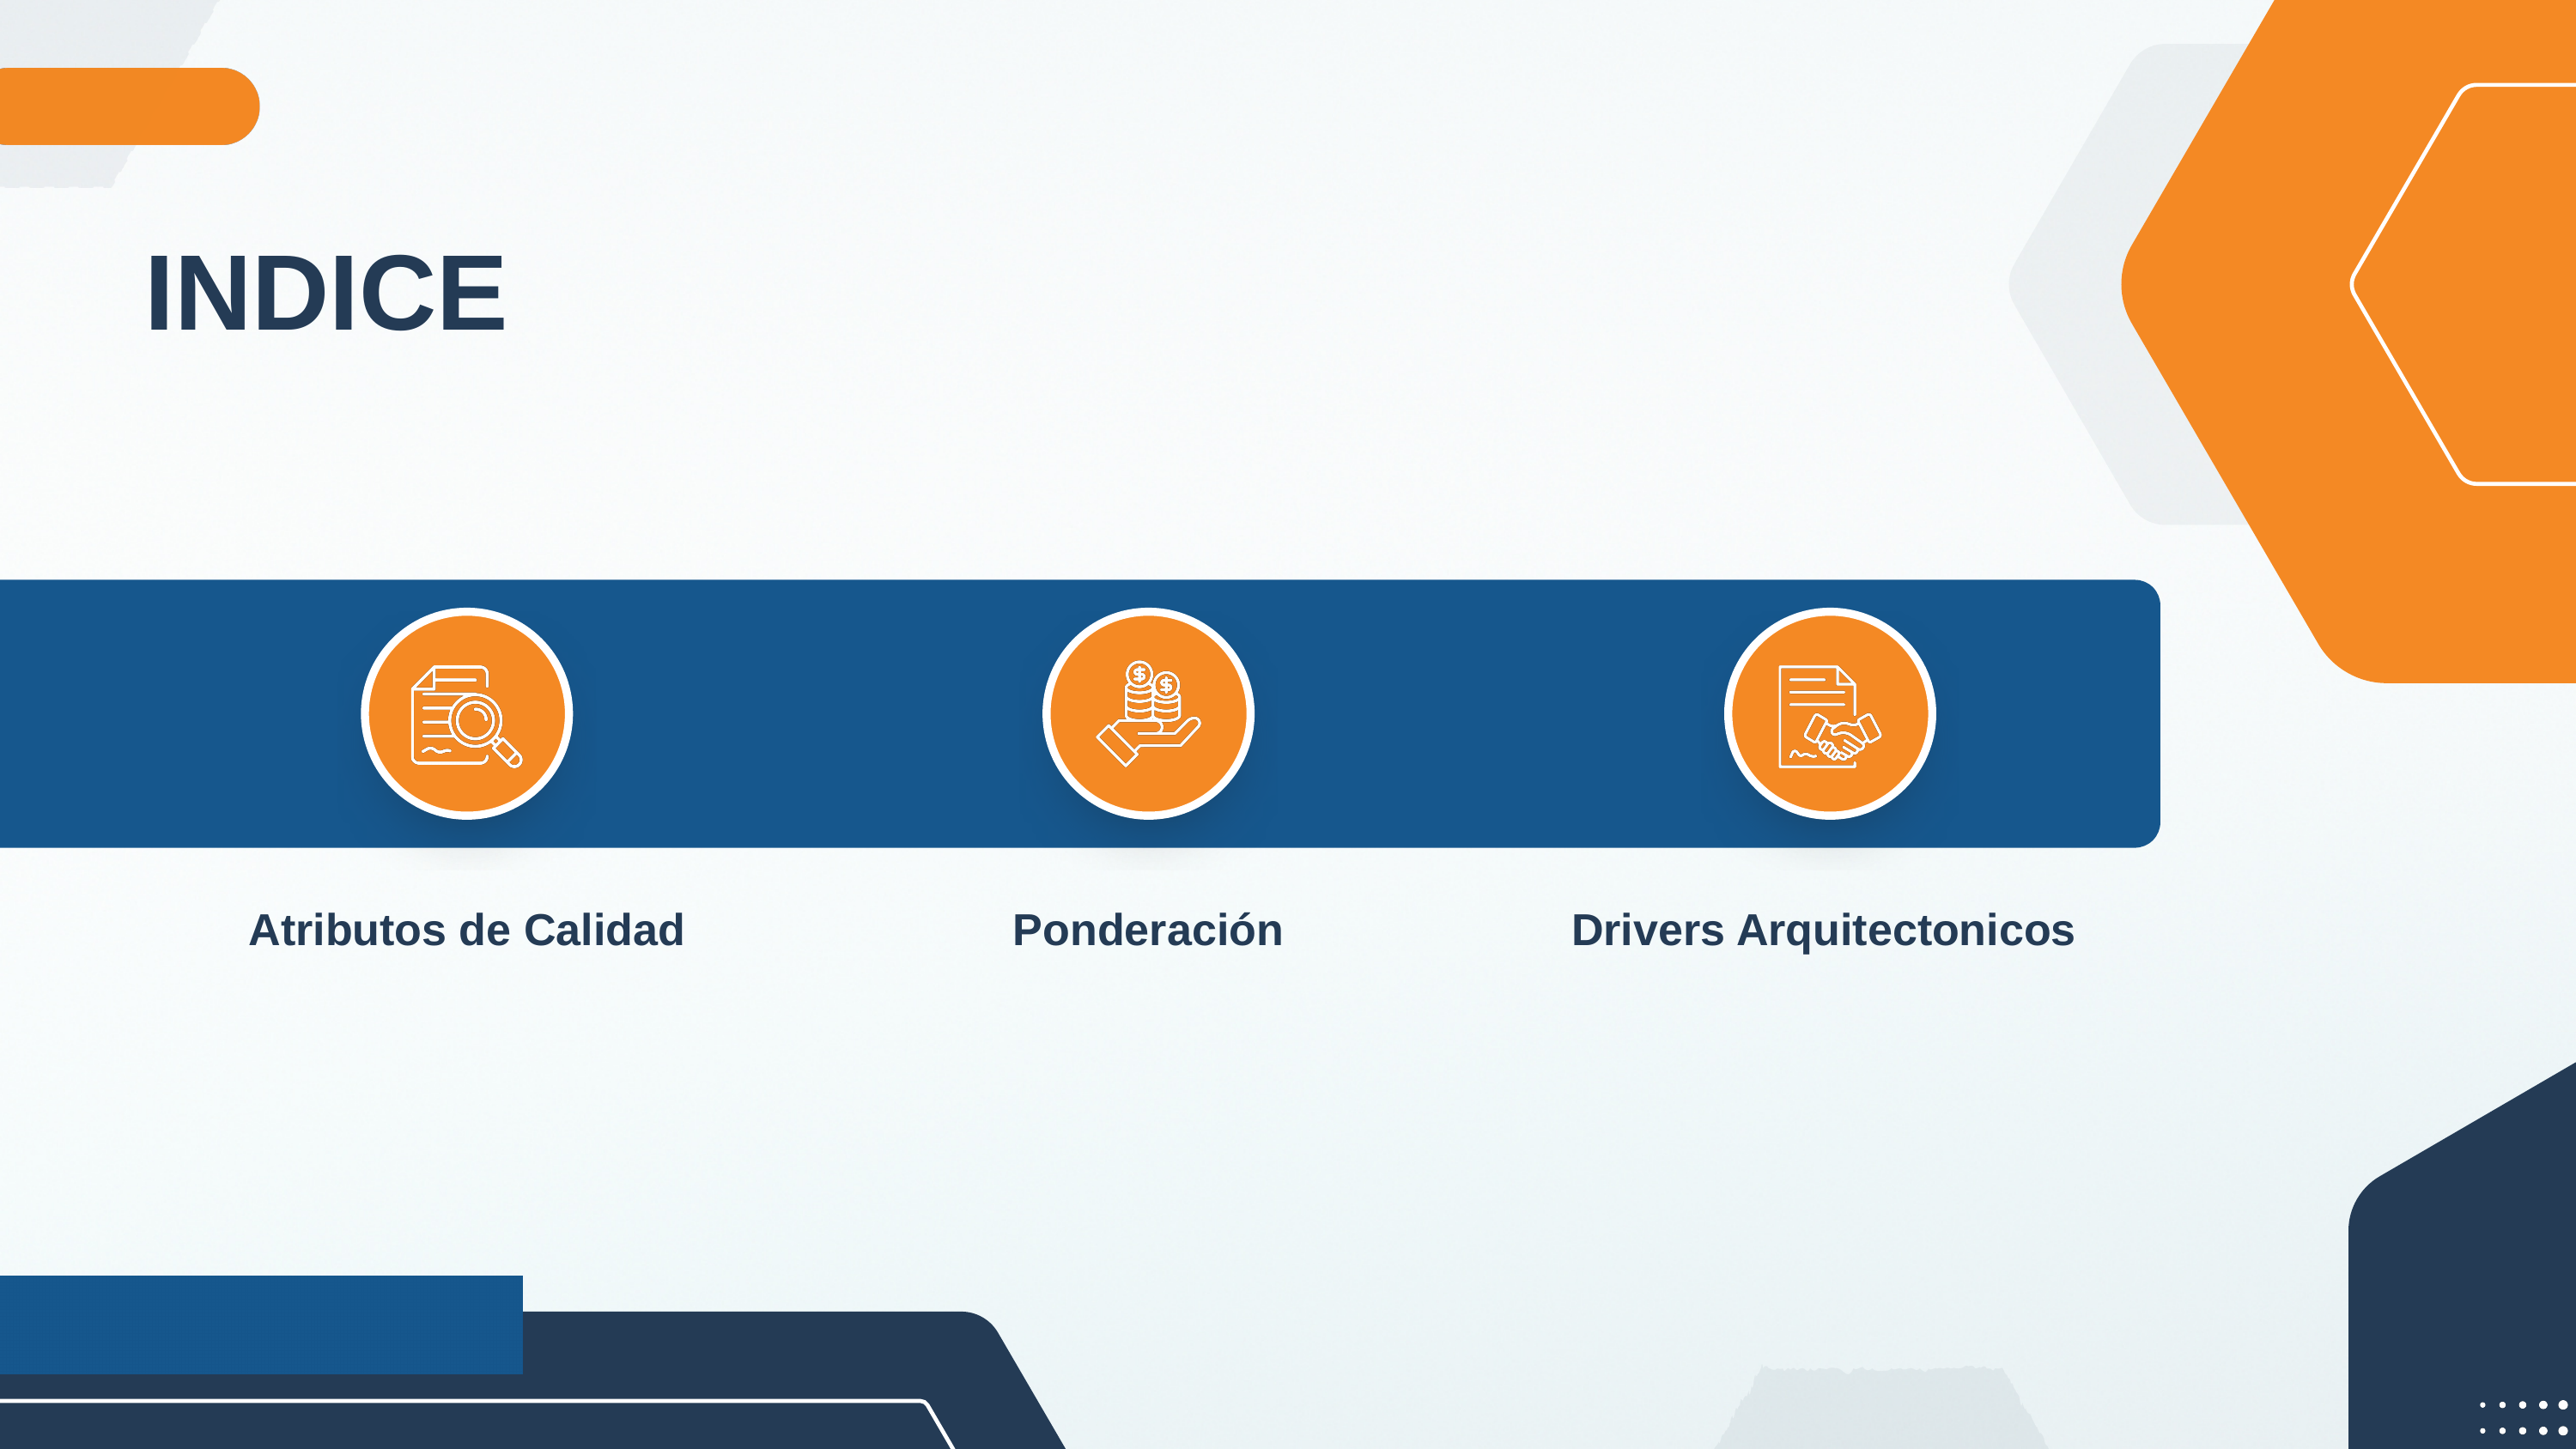

INDICE

Atributos de Calidad
Ponderación
Drivers Arquitectonicos